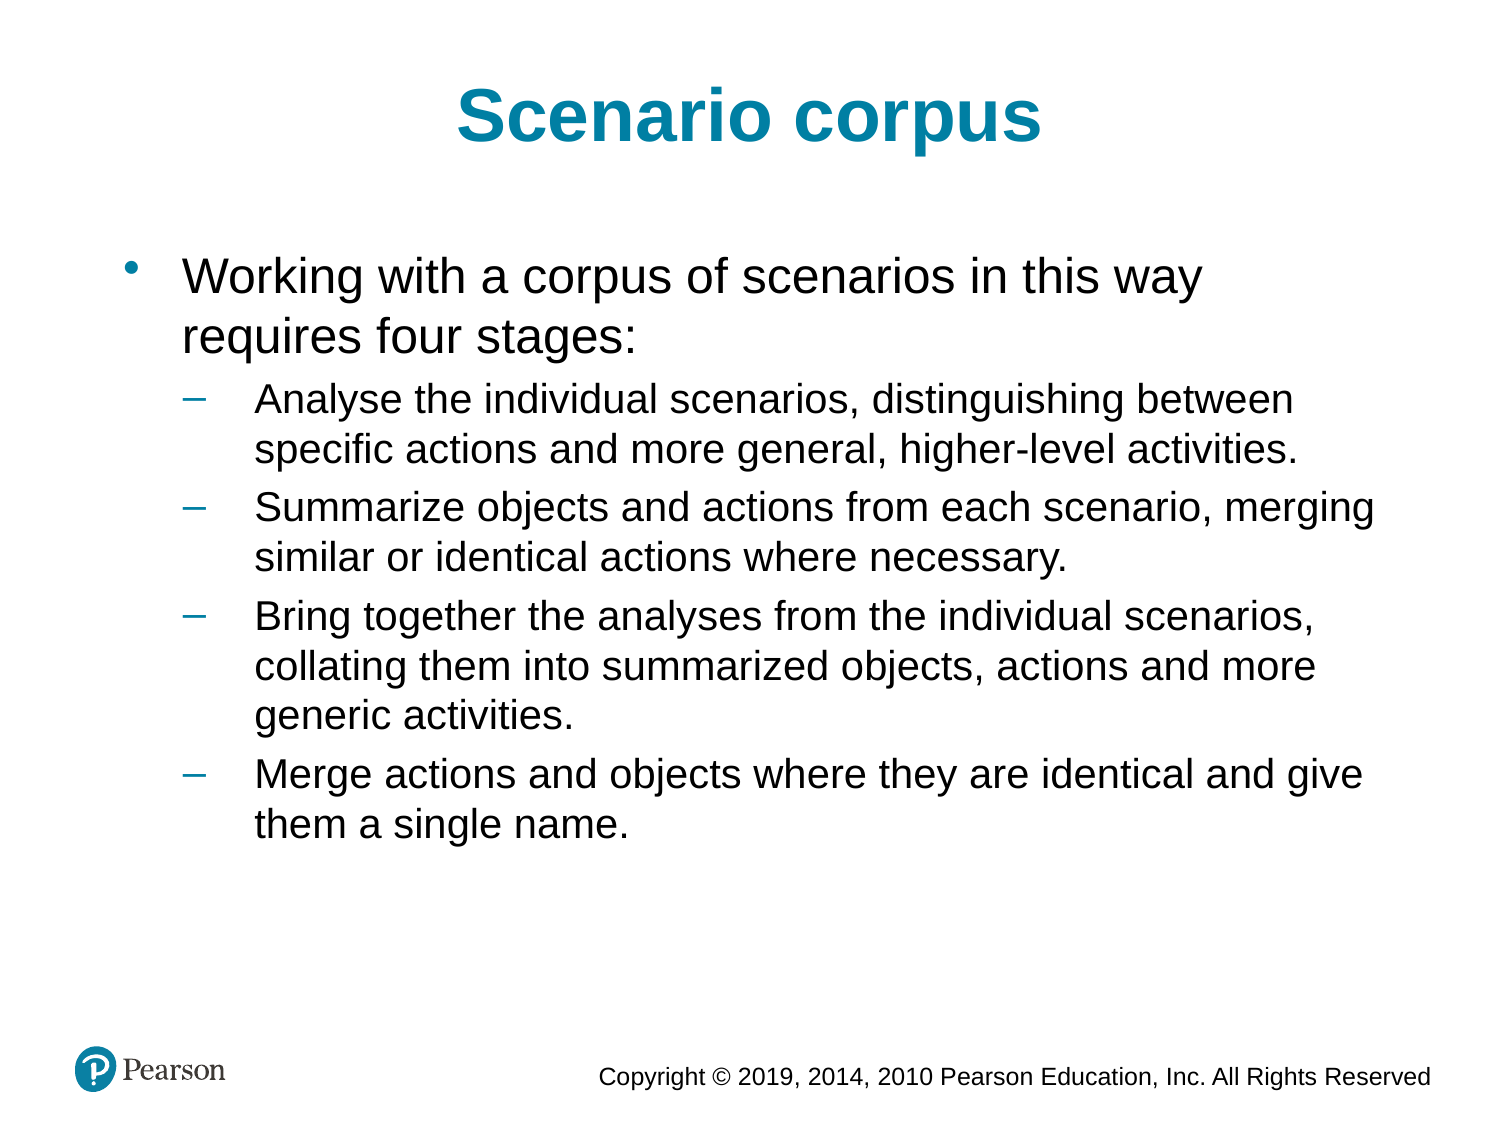

Scenario corpus
Working with a corpus of scenarios in this way requires four stages:
Analyse the individual scenarios, distinguishing between specific actions and more general, higher-level activities.
Summarize objects and actions from each scenario, merging similar or identical actions where necessary.
Bring together the analyses from the individual scenarios, collating them into summarized objects, actions and more generic activities.
Merge actions and objects where they are identical and give them a single name.